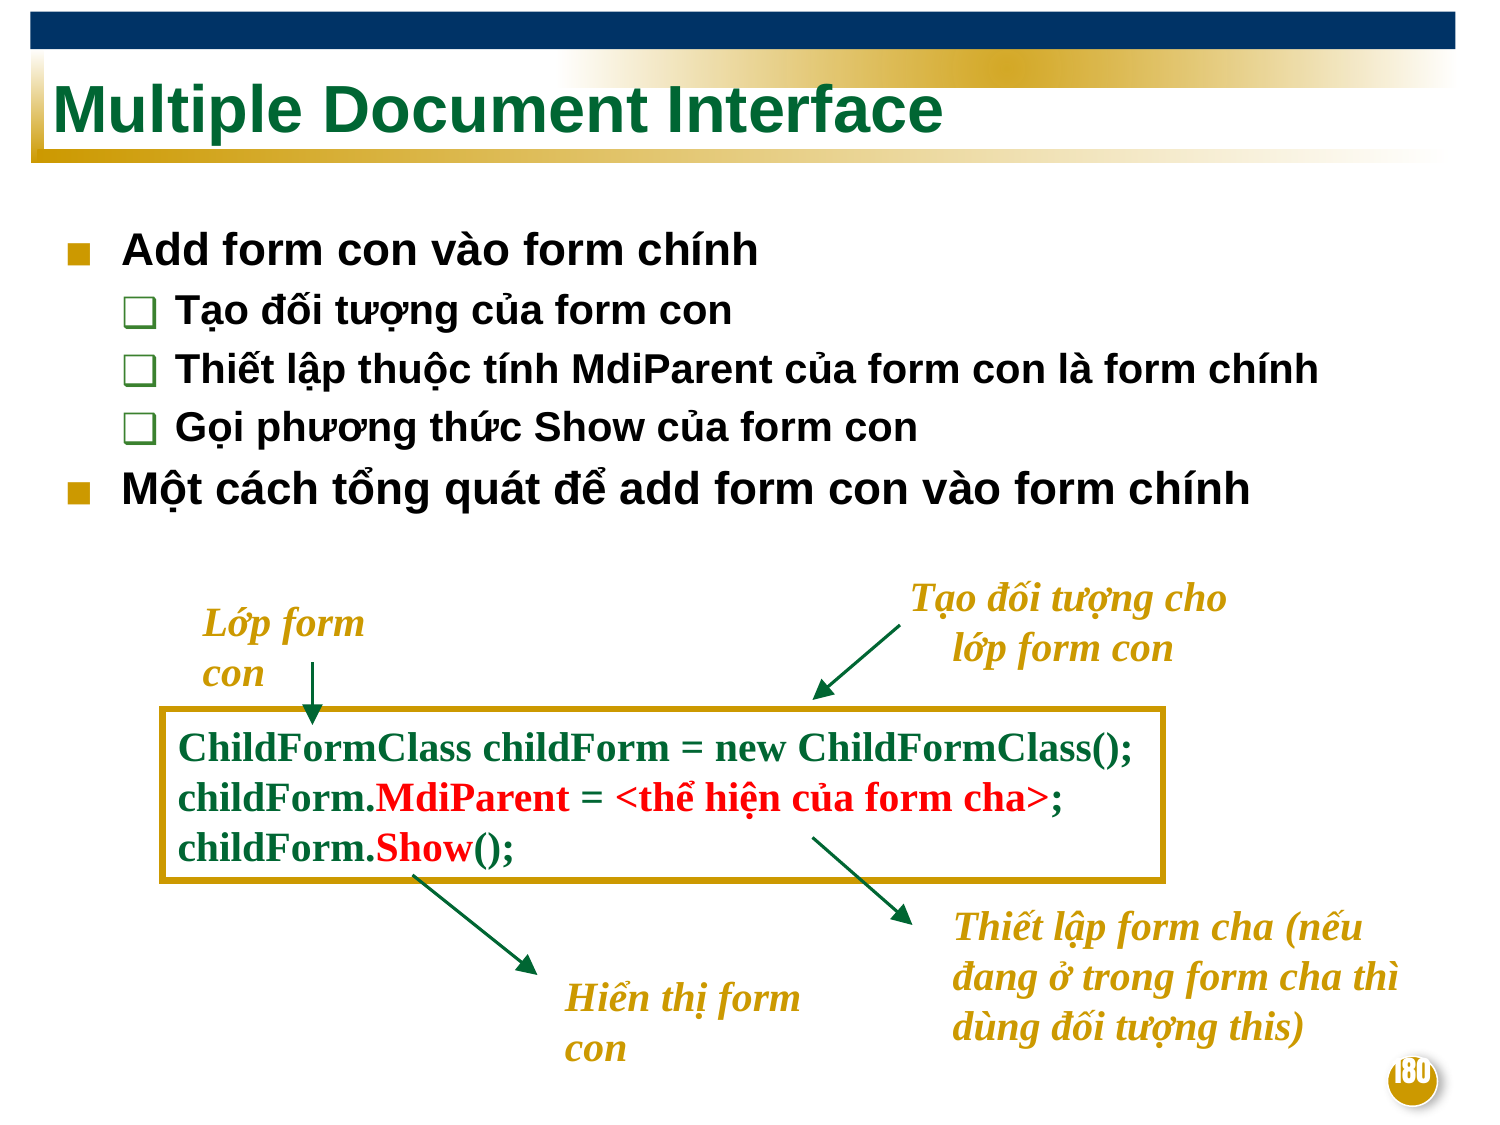

# Multiple Document Interface
Add form con vào form chính
Tạo đối tượng của form con
Thiết lập thuộc tính MdiParent của form con là form chính
Gọi phương thức Show của form con
Một cách tổng quát để add form con vào form chính
Tạo đối tượng cho lớp form con
Lớp form con
ChildFormClass childForm = new ChildFormClass();
childForm.MdiParent = <thể hiện của form cha>;
childForm.Show();
Thiết lập form cha (nếu đang ở trong form cha thì dùng đối tượng this)
Hiển thị form con
180